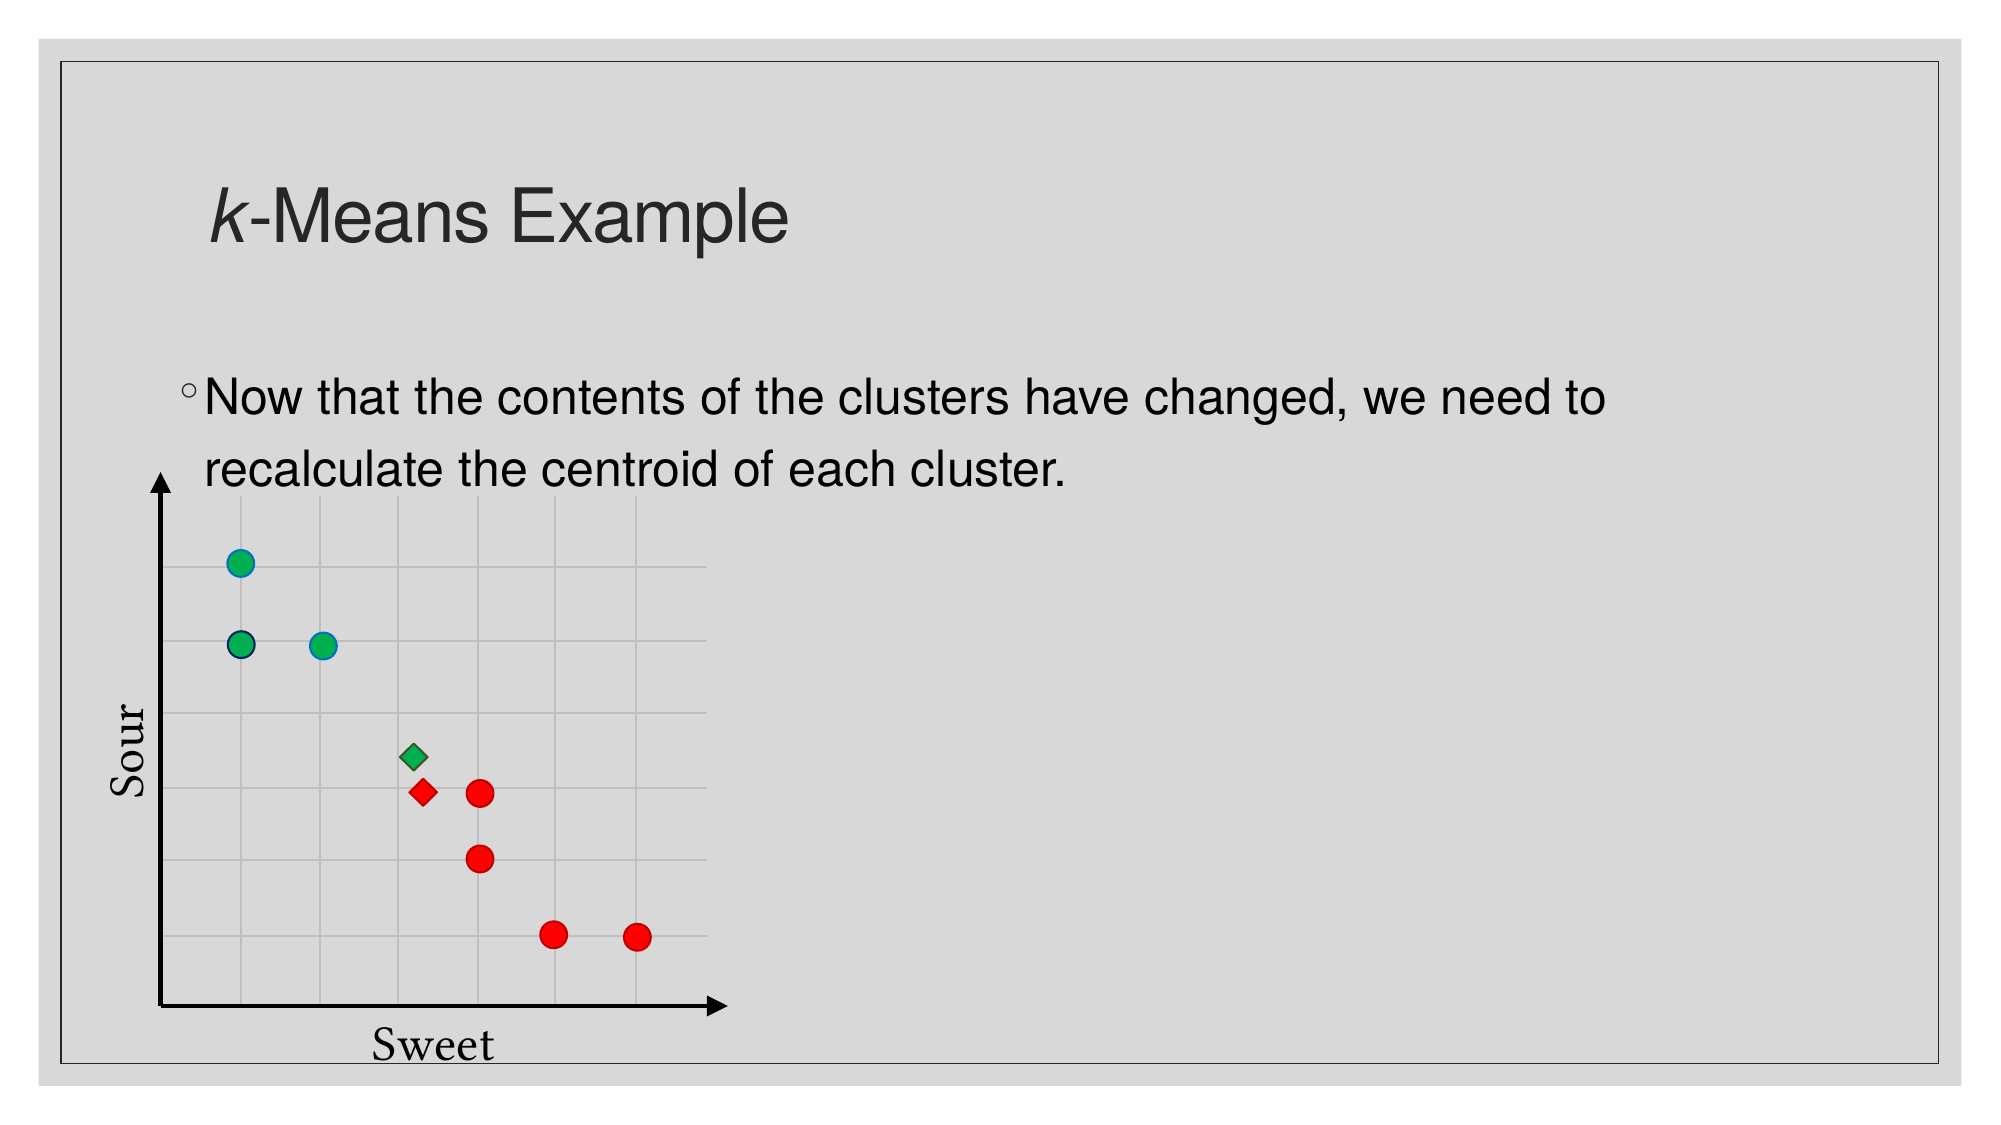

# k-Means Example
Now that the contents of the clusters have changed, we need to recalculate the centroid of each cluster.
Sour
Sweet